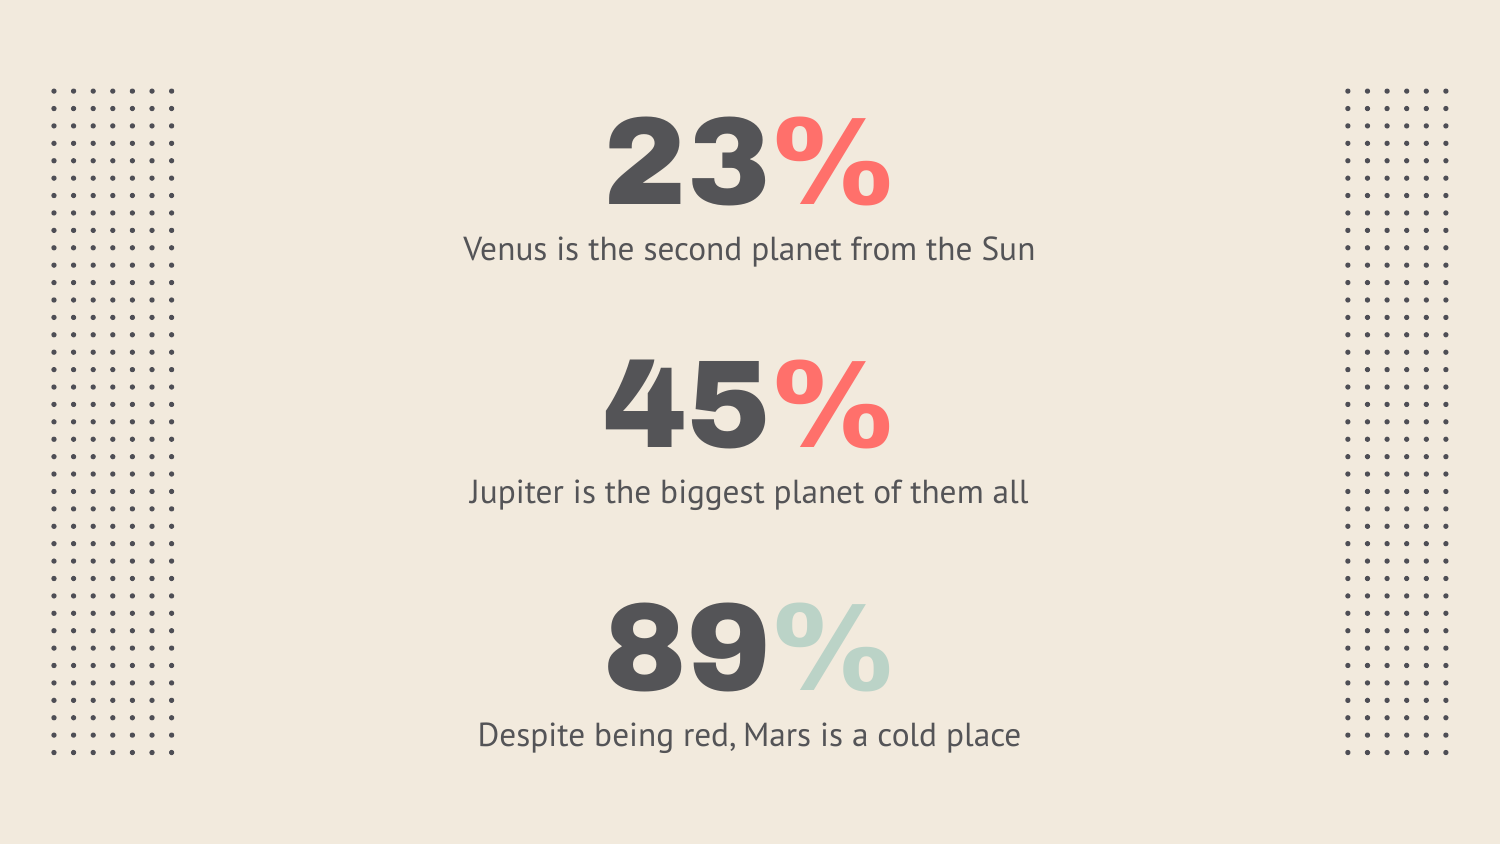

# 23%
Venus is the second planet from the Sun
45%
Jupiter is the biggest planet of them all
89%
Despite being red, Mars is a cold place